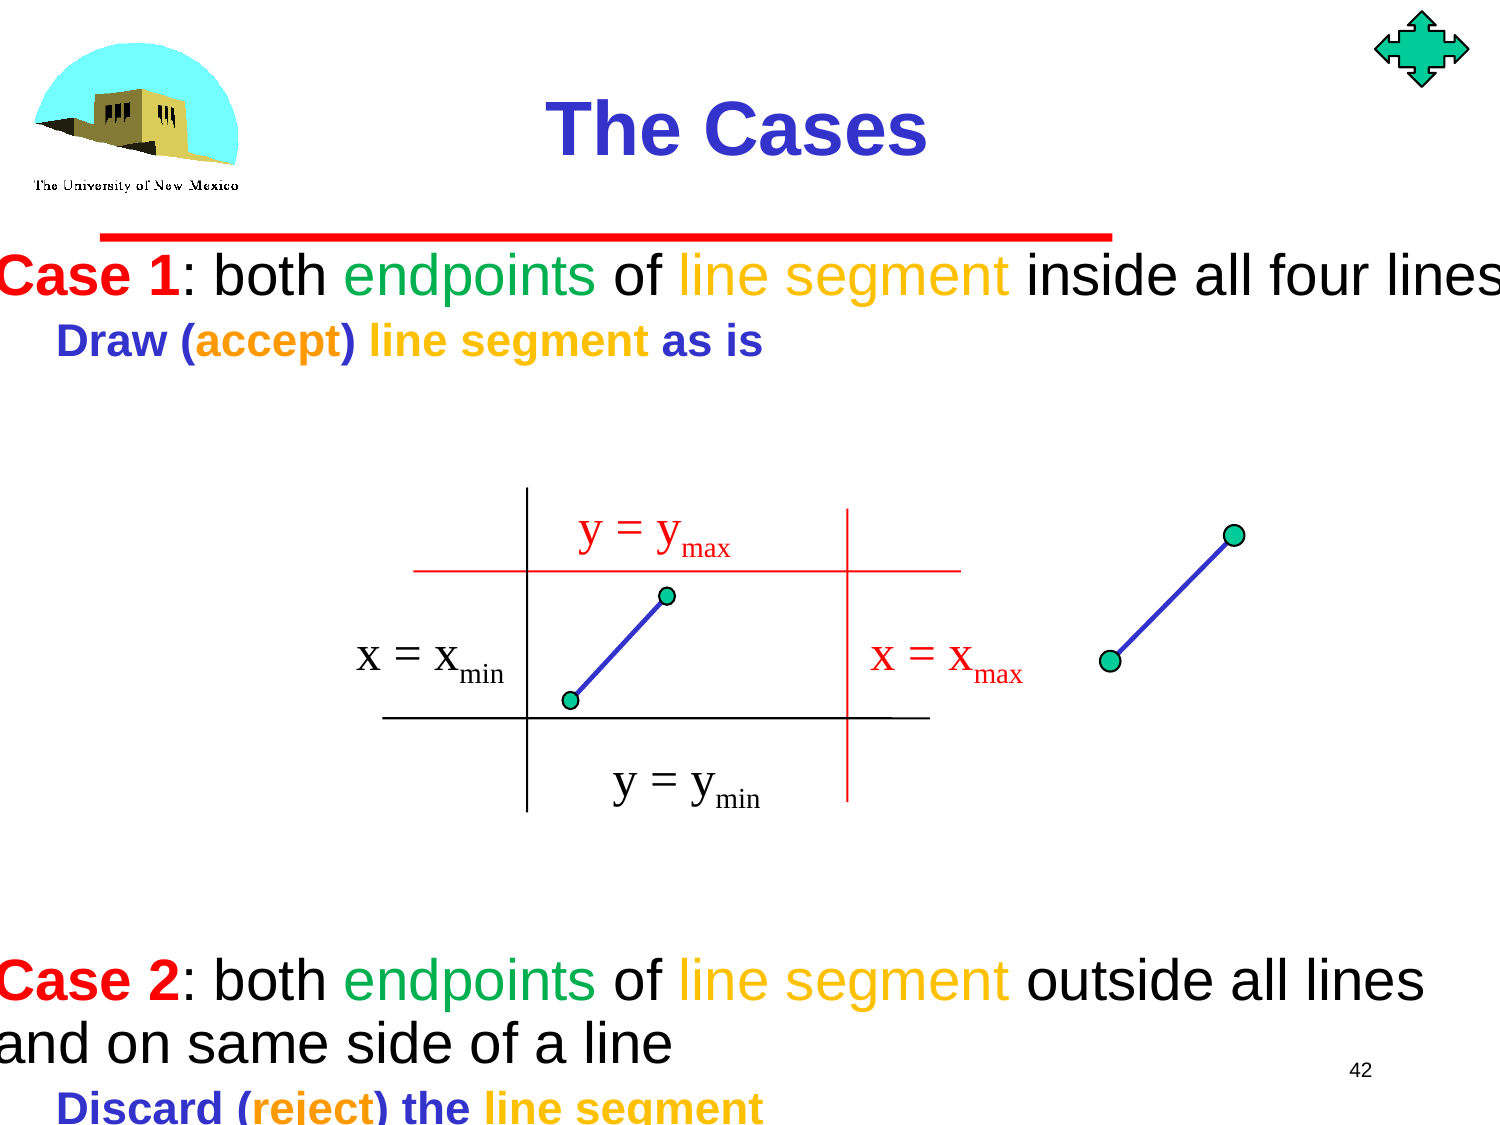

The Cases

Case 1: both endpoints of line segment inside all four lines
Draw (accept) line segment as is

Case 2: both endpoints of line segment outside all lines and on same side of a line
Discard (reject) the line segment

y = ymax

x = xmin
x = xmax

y = ymin
42